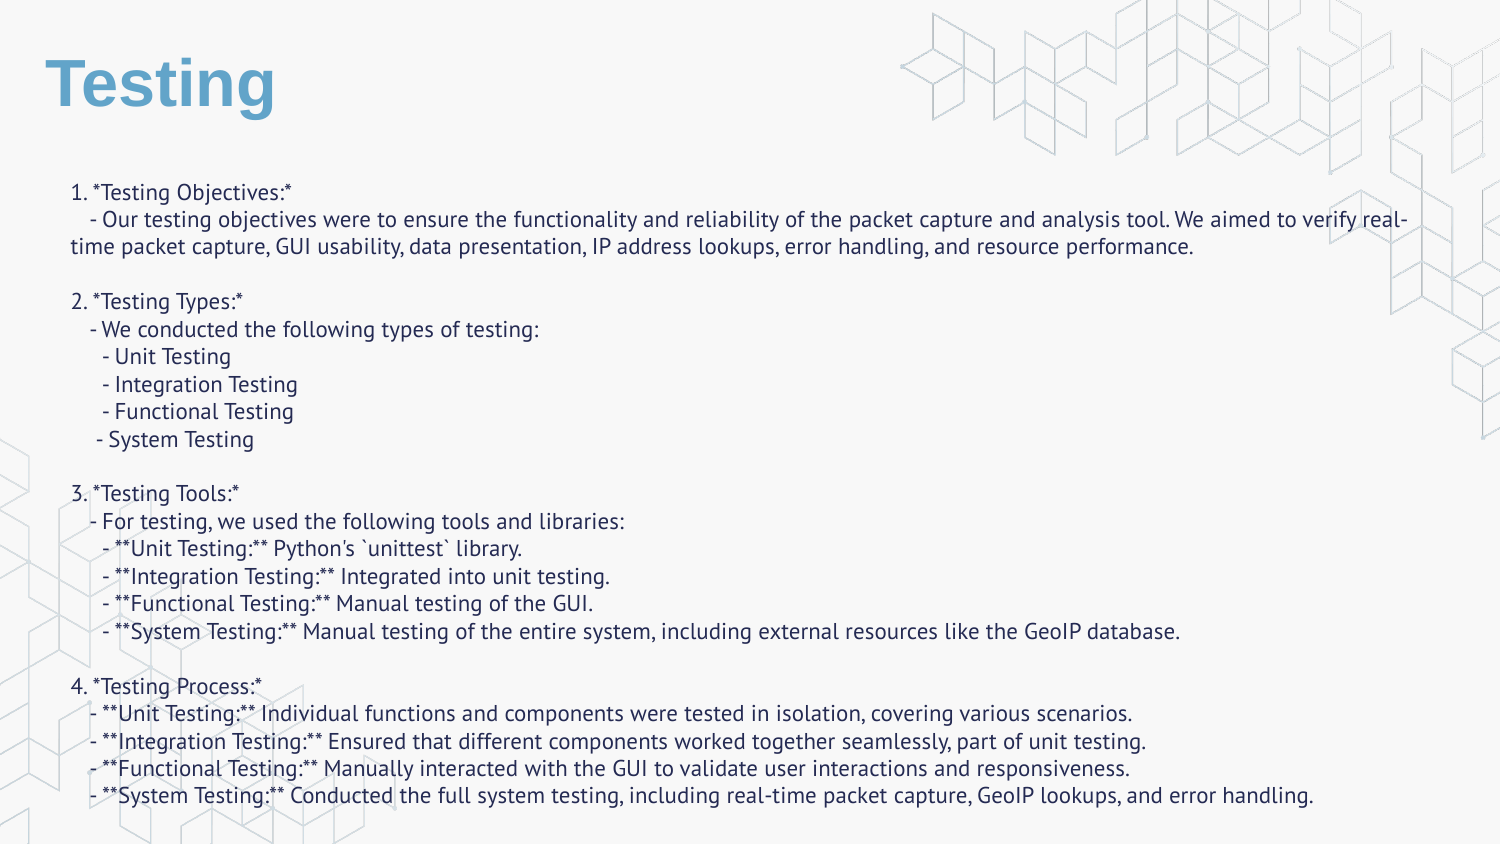

# Testing

1. *Testing Objectives:*
   - Our testing objectives were to ensure the functionality and reliability of the packet capture and analysis tool. We aimed to verify real-time packet capture, GUI usability, data presentation, IP address lookups, error handling, and resource performance.

2. *Testing Types:*
   - We conducted the following types of testing:
     - Unit Testing
     - Integration Testing
     - Functional Testing
    - System Testing

3. *Testing Tools:*
   - For testing, we used the following tools and libraries:
     - **Unit Testing:** Python's `unittest` library.
     - **Integration Testing:** Integrated into unit testing.
     - **Functional Testing:** Manual testing of the GUI.
     - **System Testing:** Manual testing of the entire system, including external resources like the GeoIP database.

4. *Testing Process:*
   - **Unit Testing:** Individual functions and components were tested in isolation, covering various scenarios.
   - **Integration Testing:** Ensured that different components worked together seamlessly, part of unit testing.
   - **Functional Testing:** Manually interacted with the GUI to validate user interactions and responsiveness.
   - **System Testing:** Conducted the full system testing, including real-time packet capture, GeoIP lookups, and error handling.